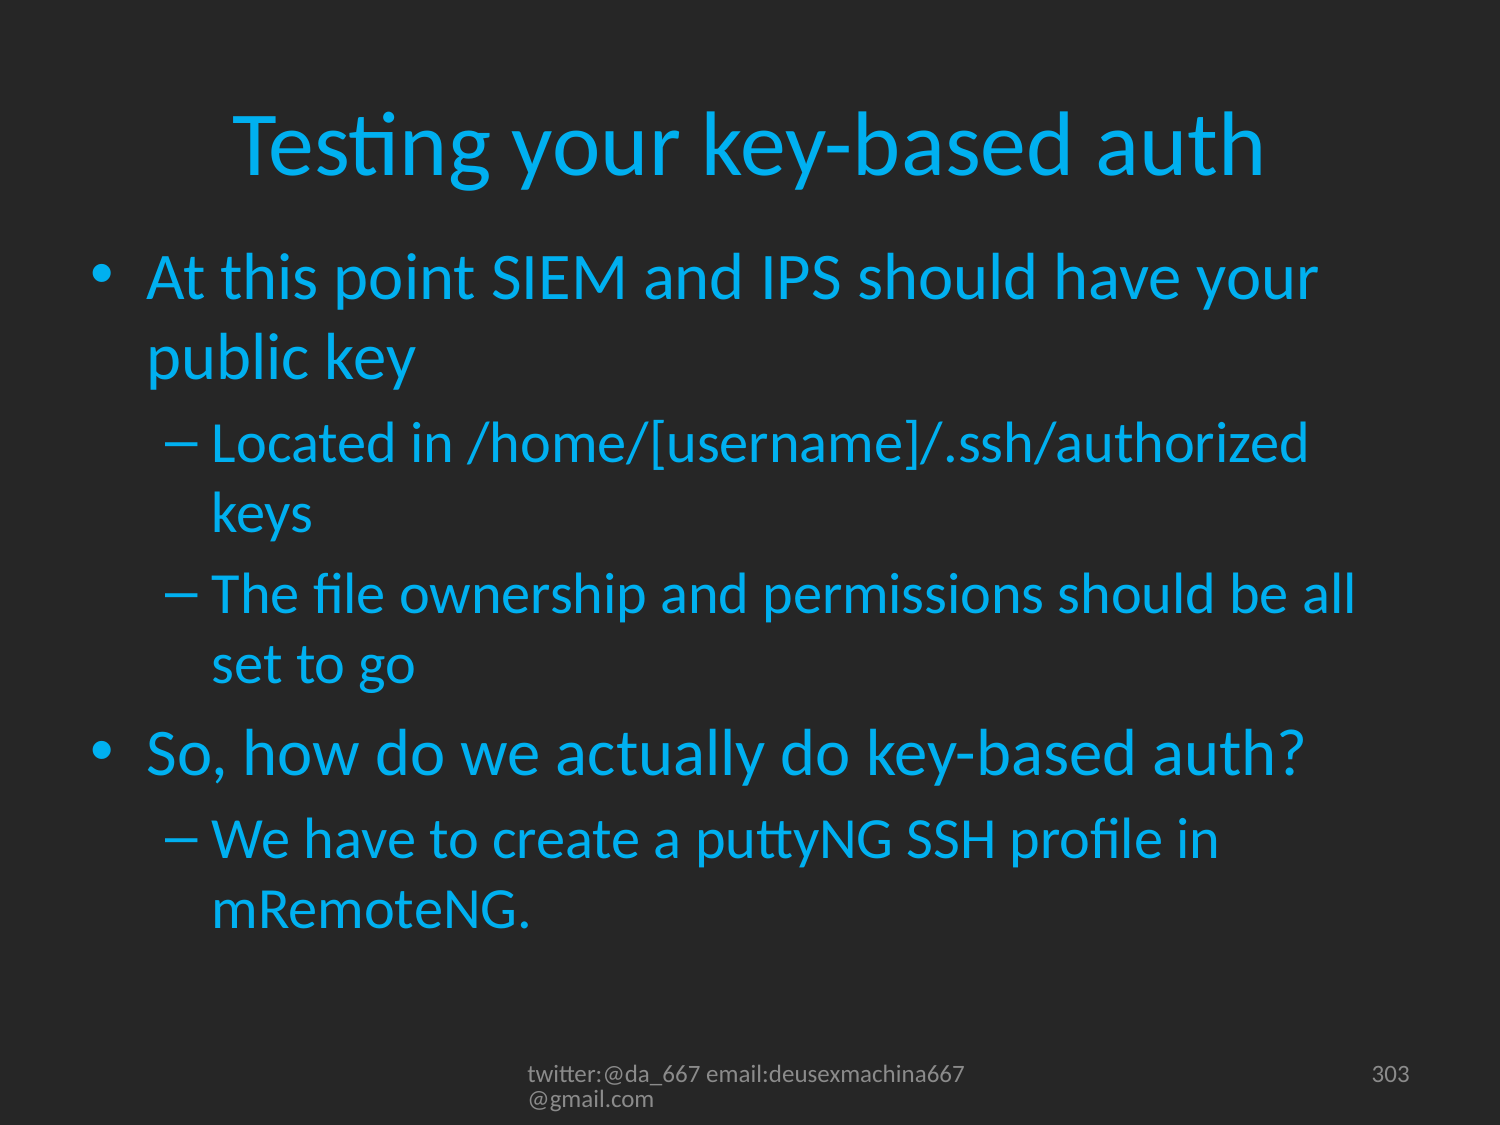

# Testing your key-based auth
At this point SIEM and IPS should have your public key
Located in /home/[username]/.ssh/authorized keys
The file ownership and permissions should be all set to go
So, how do we actually do key-based auth?
We have to create a puttyNG SSH profile in mRemoteNG.
twitter:@da_667 email:deusexmachina667@gmail.com
303